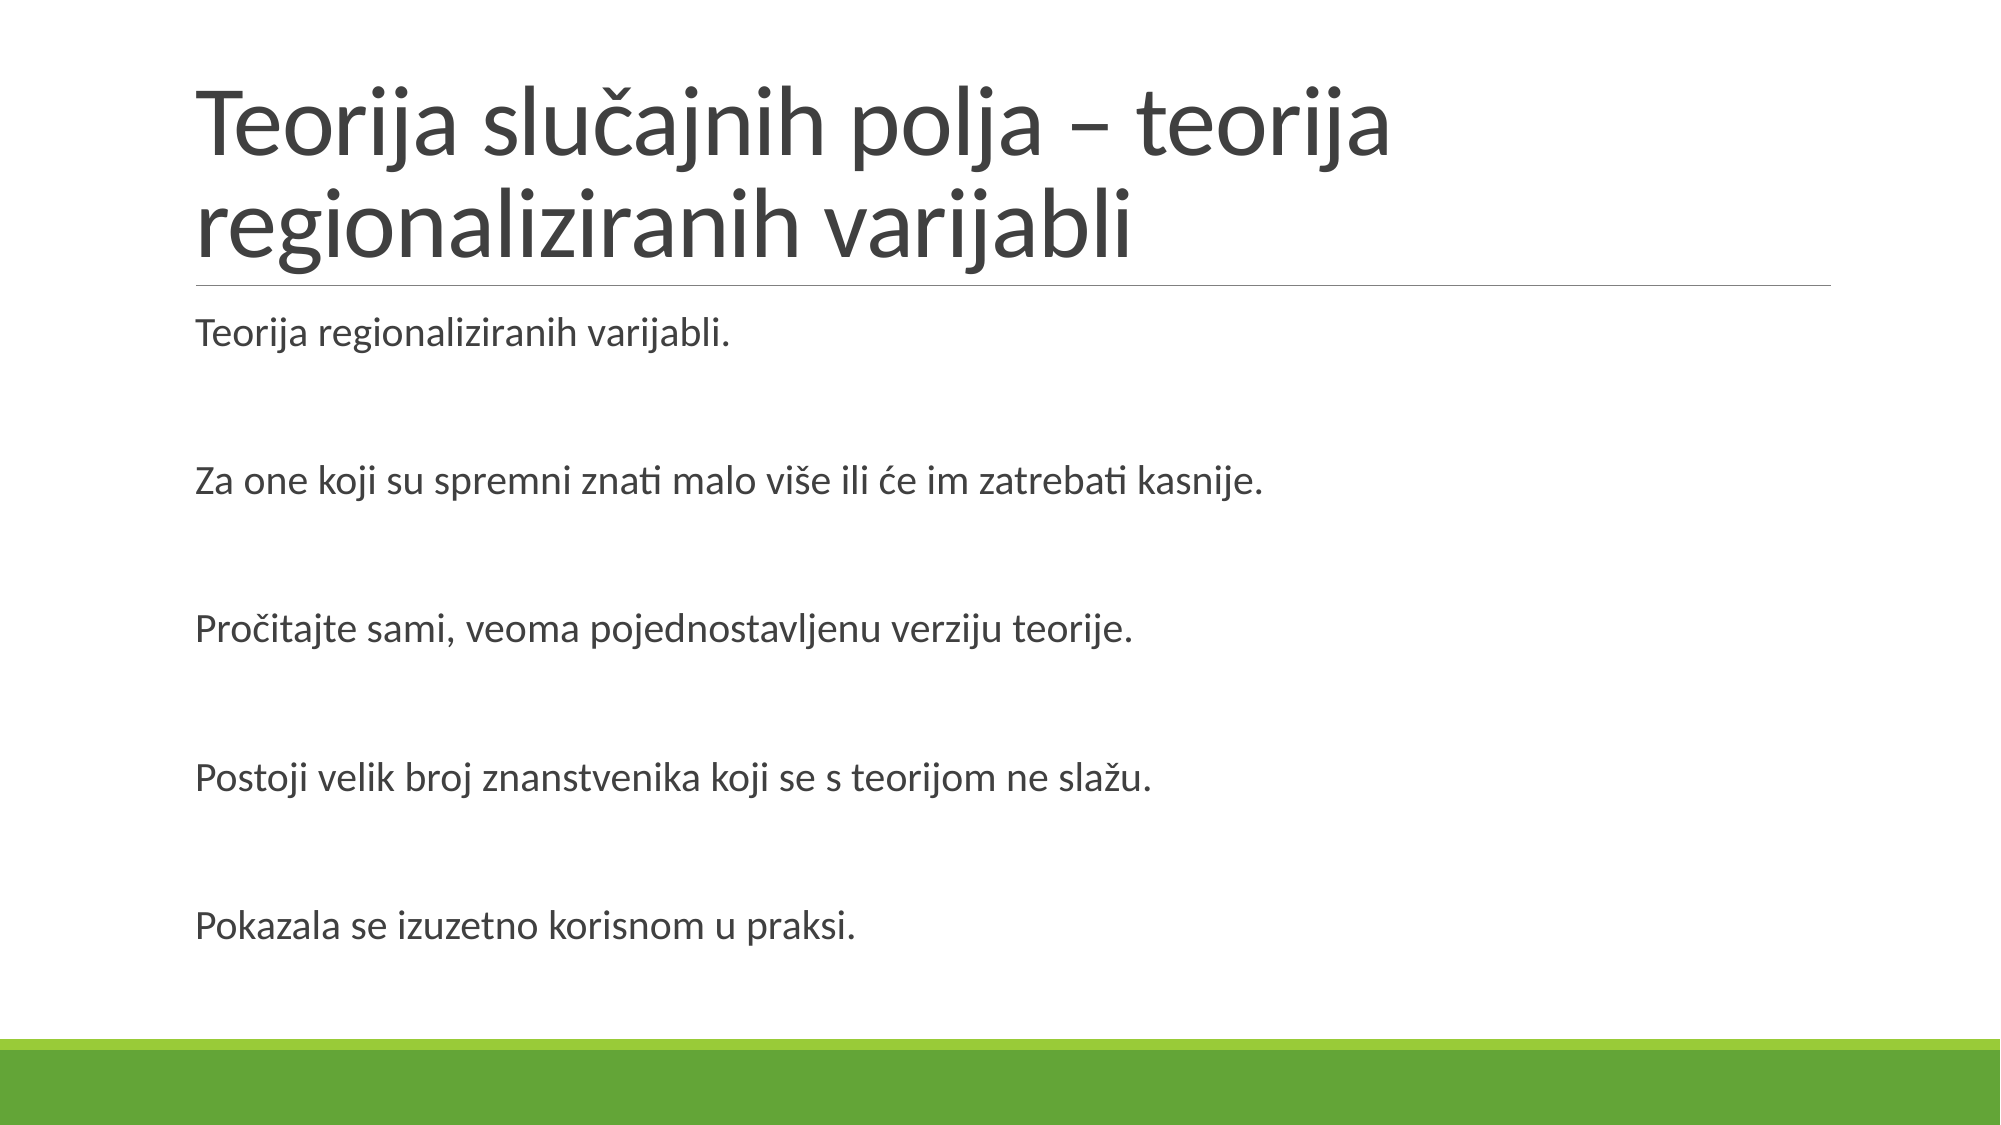

# Teorija slučajnih polja – teorija regionaliziranih varijabli
Teorija regionaliziranih varijabli.

Za one koji su spremni znati malo više ili će im zatrebati kasnije.

Pročitajte sami, veoma pojednostavljenu verziju teorije.

Postoji velik broj znanstvenika koji se s teorijom ne slažu.

Pokazala se izuzetno korisnom u praksi.